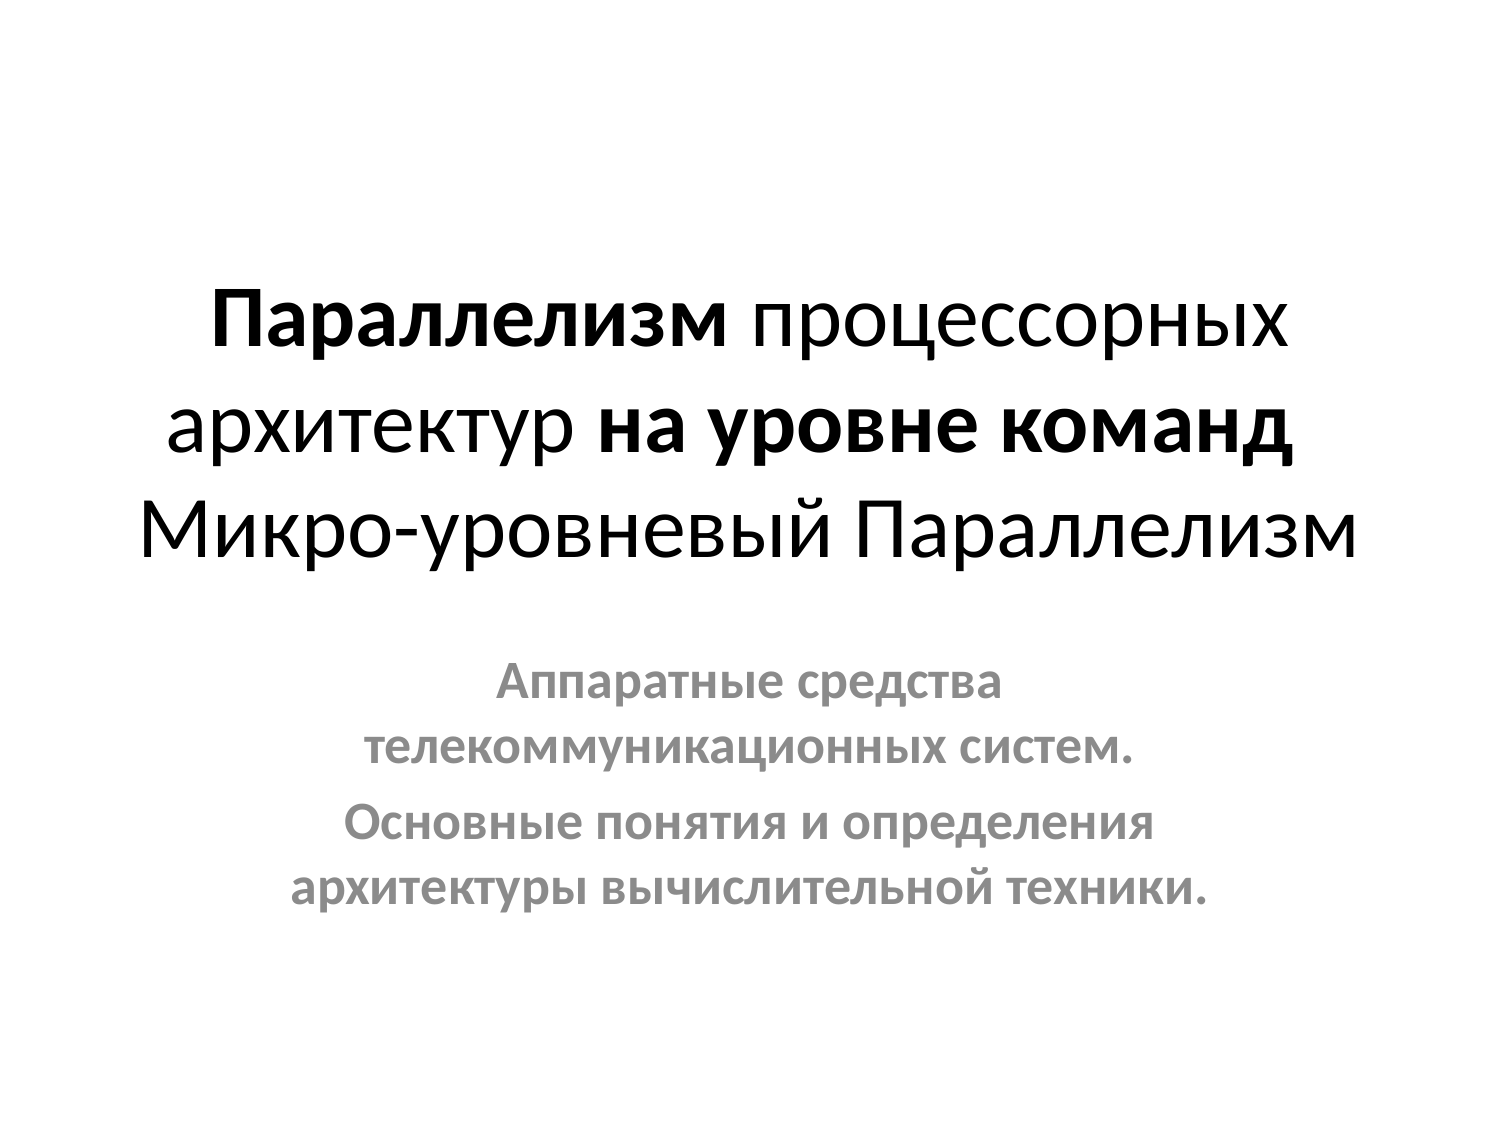

# Параллелизм процессорных архитектур на уровне команд   Микро-уровневый Параллелизм
Аппаратные средства телекоммуникационных систем.
Основные понятия и определения архитектуры вычислительной техники.